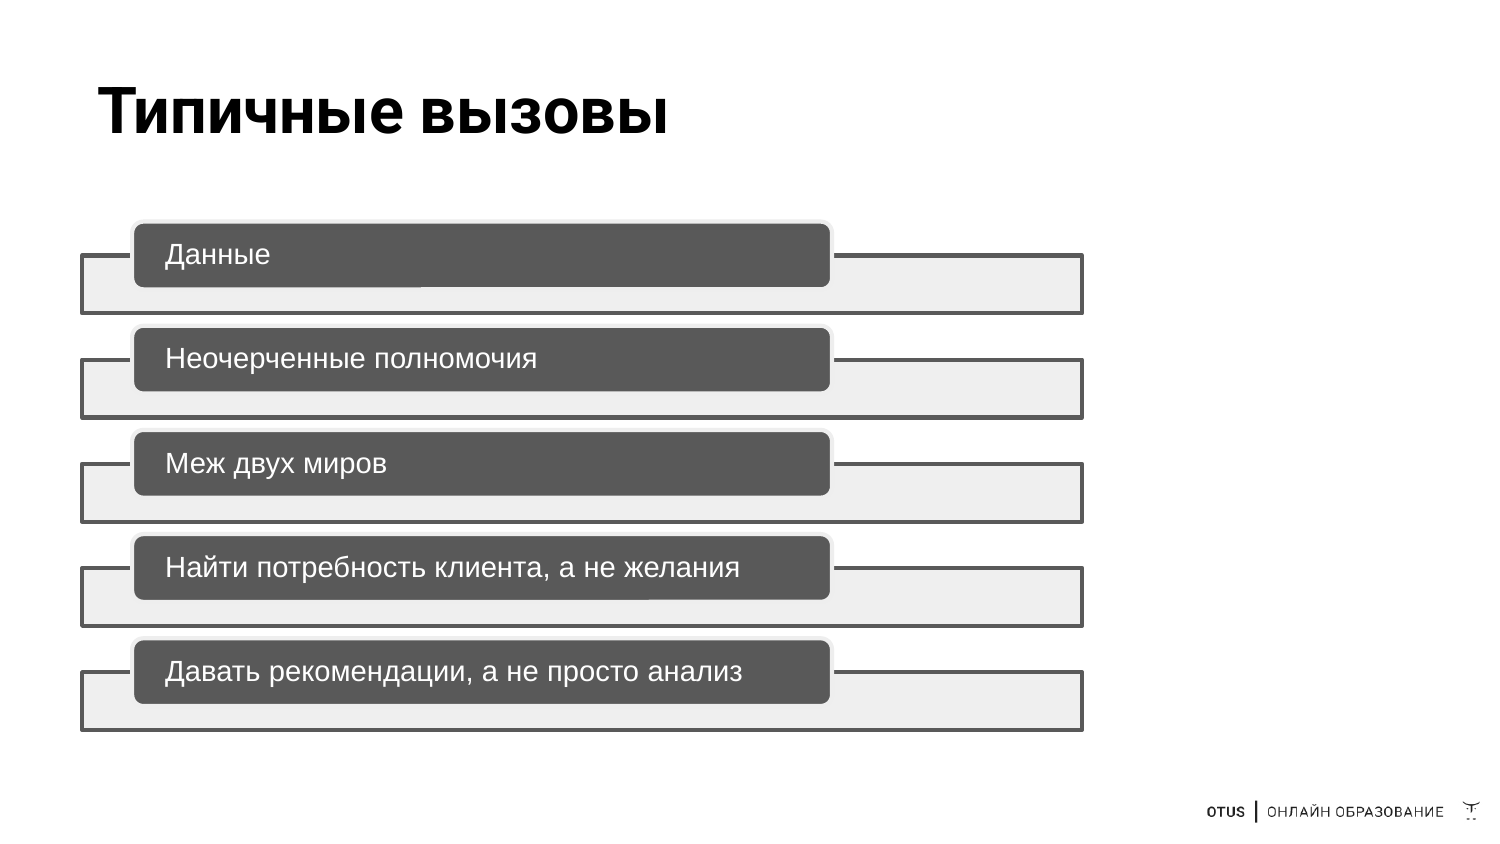

# Типичные вызовы
Данные
Неочерченные полномочия
Меж двух миров
Найти потребность клиента, а не желания
Давать рекомендации, а не просто анализ